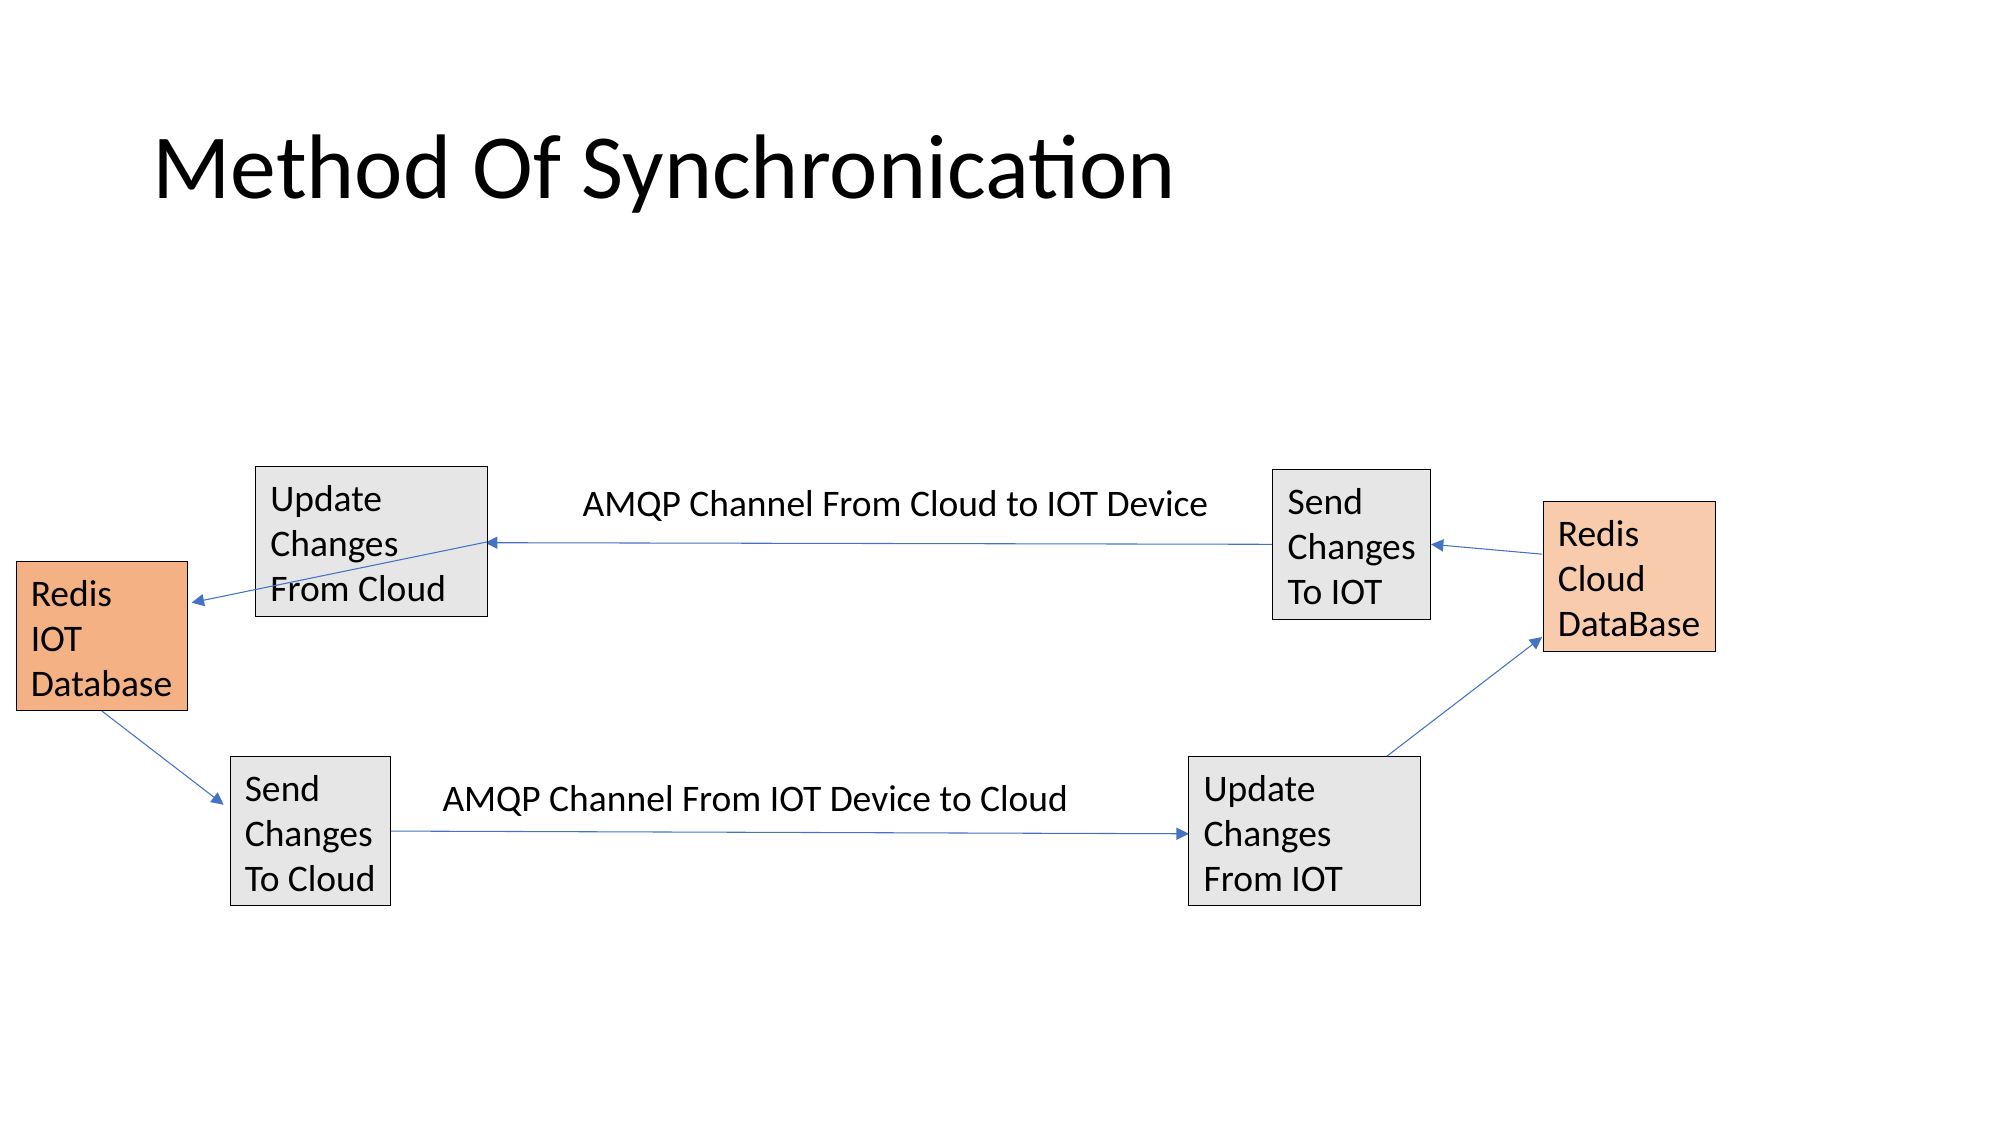

# Method Of Synchronication
Update
Changes
From Cloud
Send
Changes
To IOT
AMQP Channel From Cloud to IOT Device
Redis
Cloud
DataBase
Redis
IOT
Database
Send
Changes
To Cloud
Update
Changes
From IOT
AMQP Channel From IOT Device to Cloud